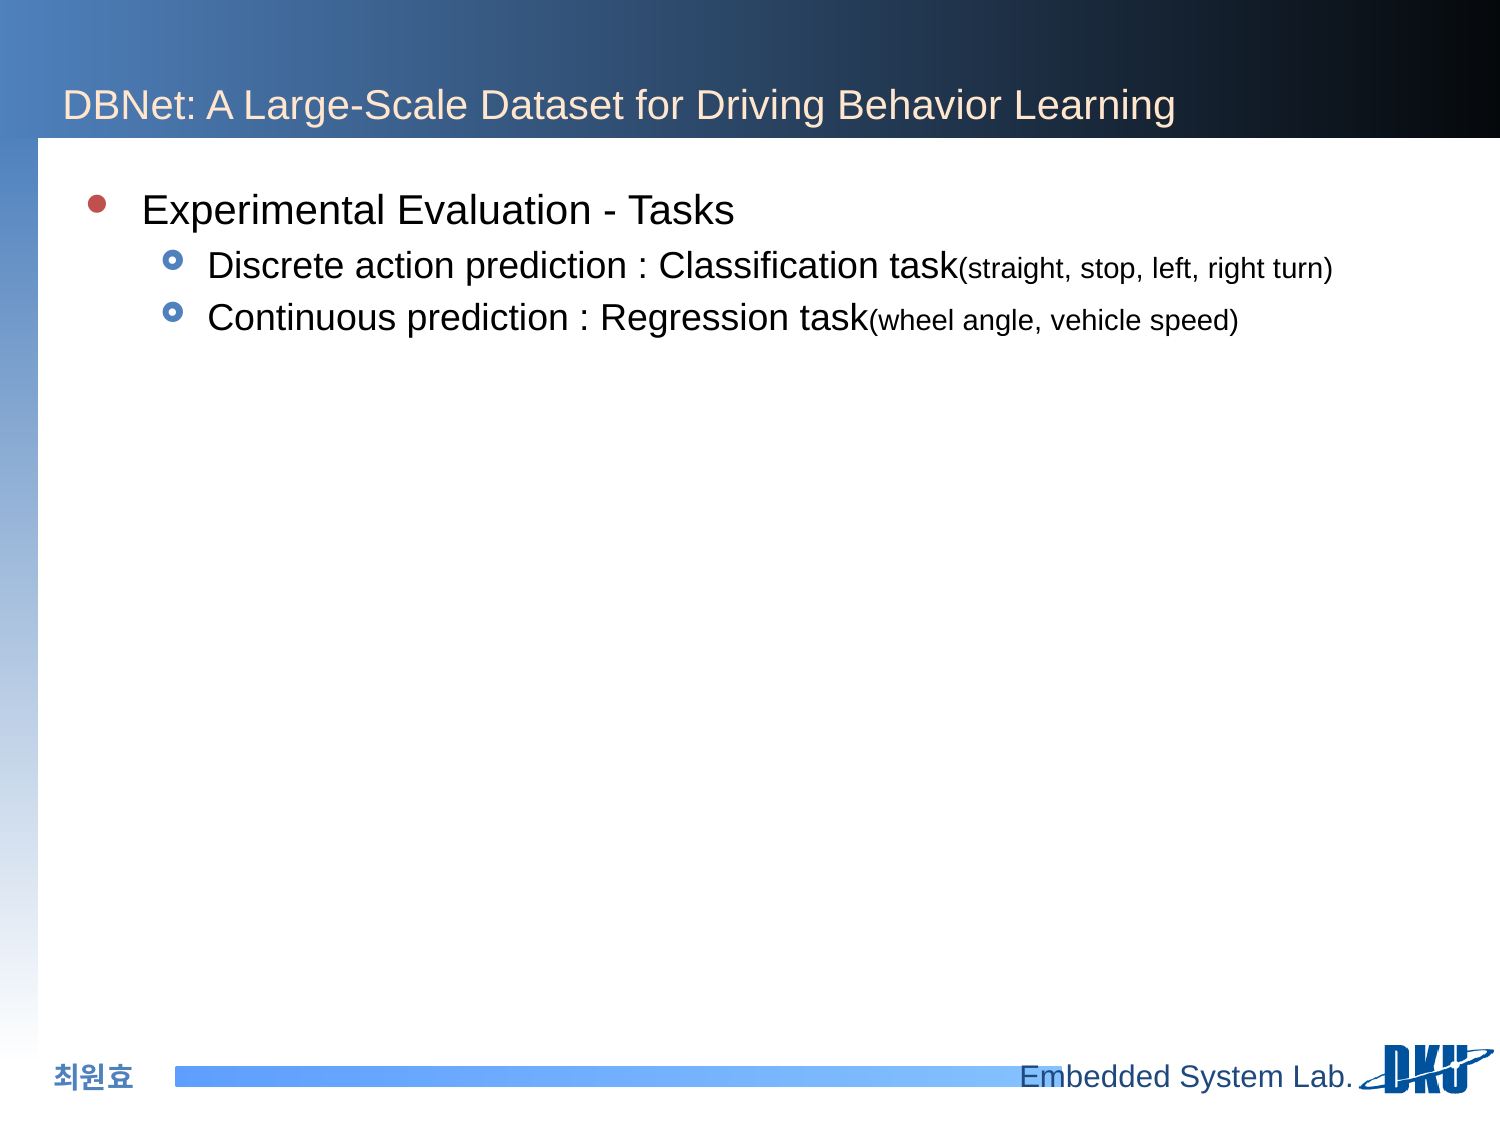

# DBNet: A Large-Scale Dataset for Driving Behavior Learning
Experimental Evaluation - Tasks
Discrete action prediction : Classification task(straight, stop, left, right turn)
Continuous prediction : Regression task(wheel angle, vehicle speed)